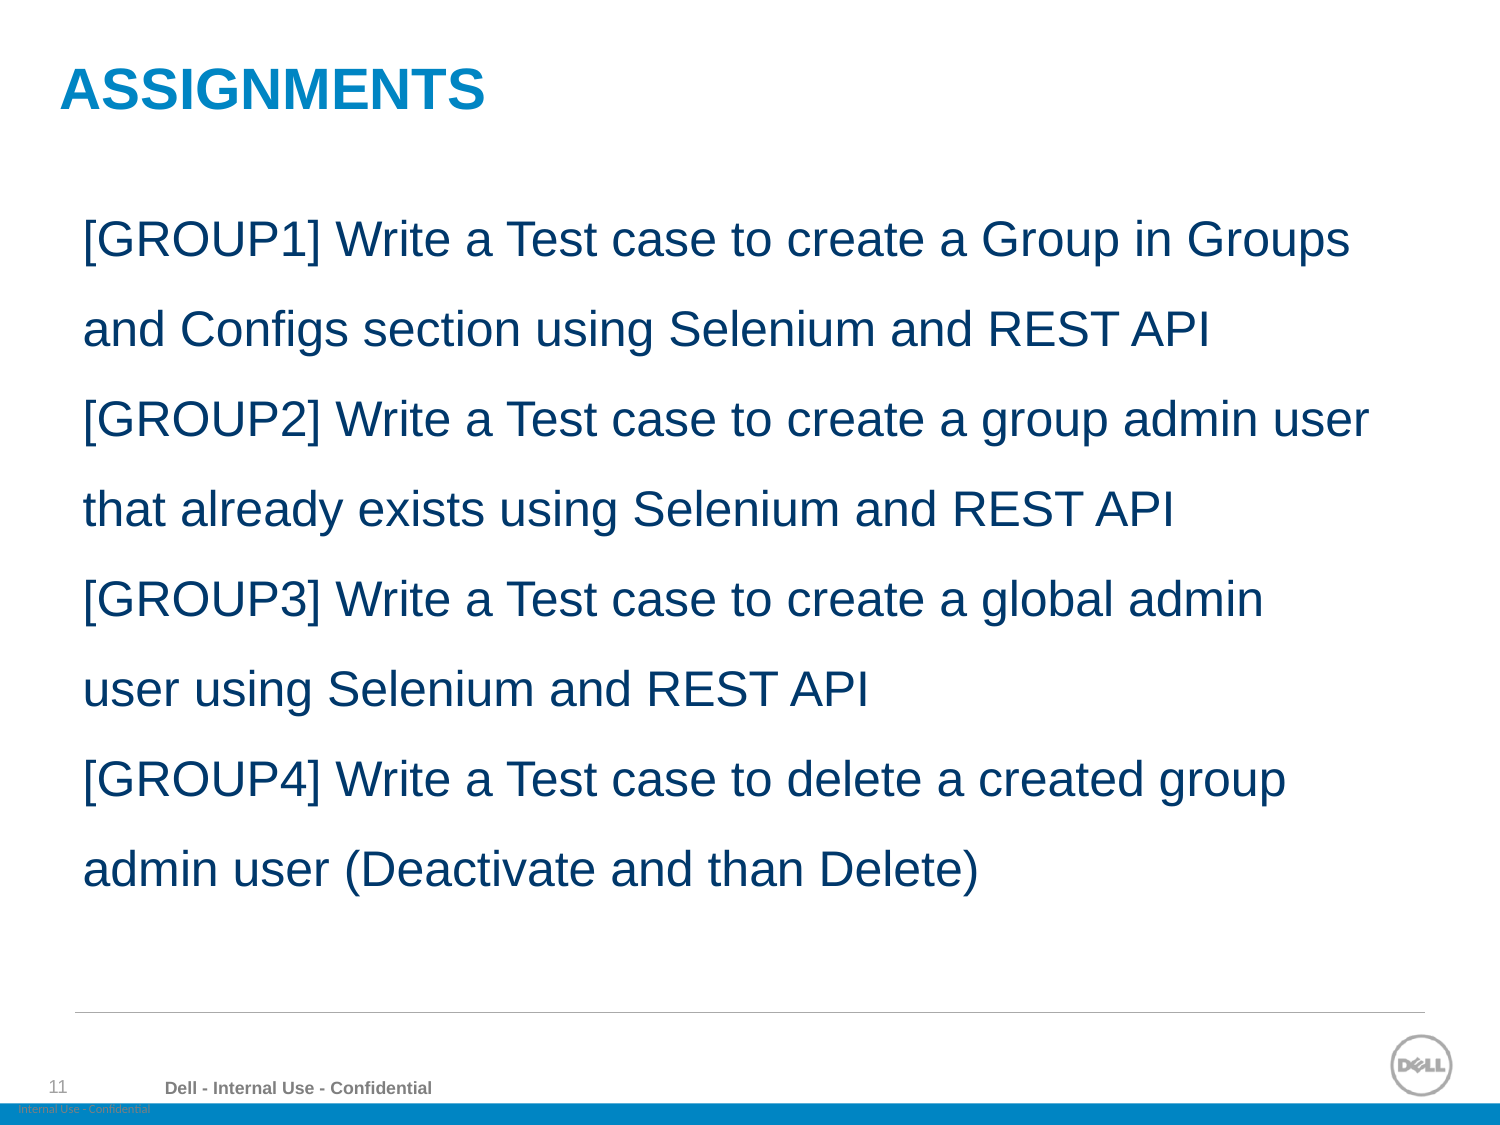

# ASSIGNMENTS
[GROUP1] Write a Test case to create a Group in Groups and Configs section using Selenium and REST API
[GROUP2] Write a Test case to create a group admin user that already exists using Selenium and REST API
[GROUP3] Write a Test case to create a global admin user using Selenium and REST API
[GROUP4] Write a Test case to delete a created group admin user (Deactivate and than Delete)